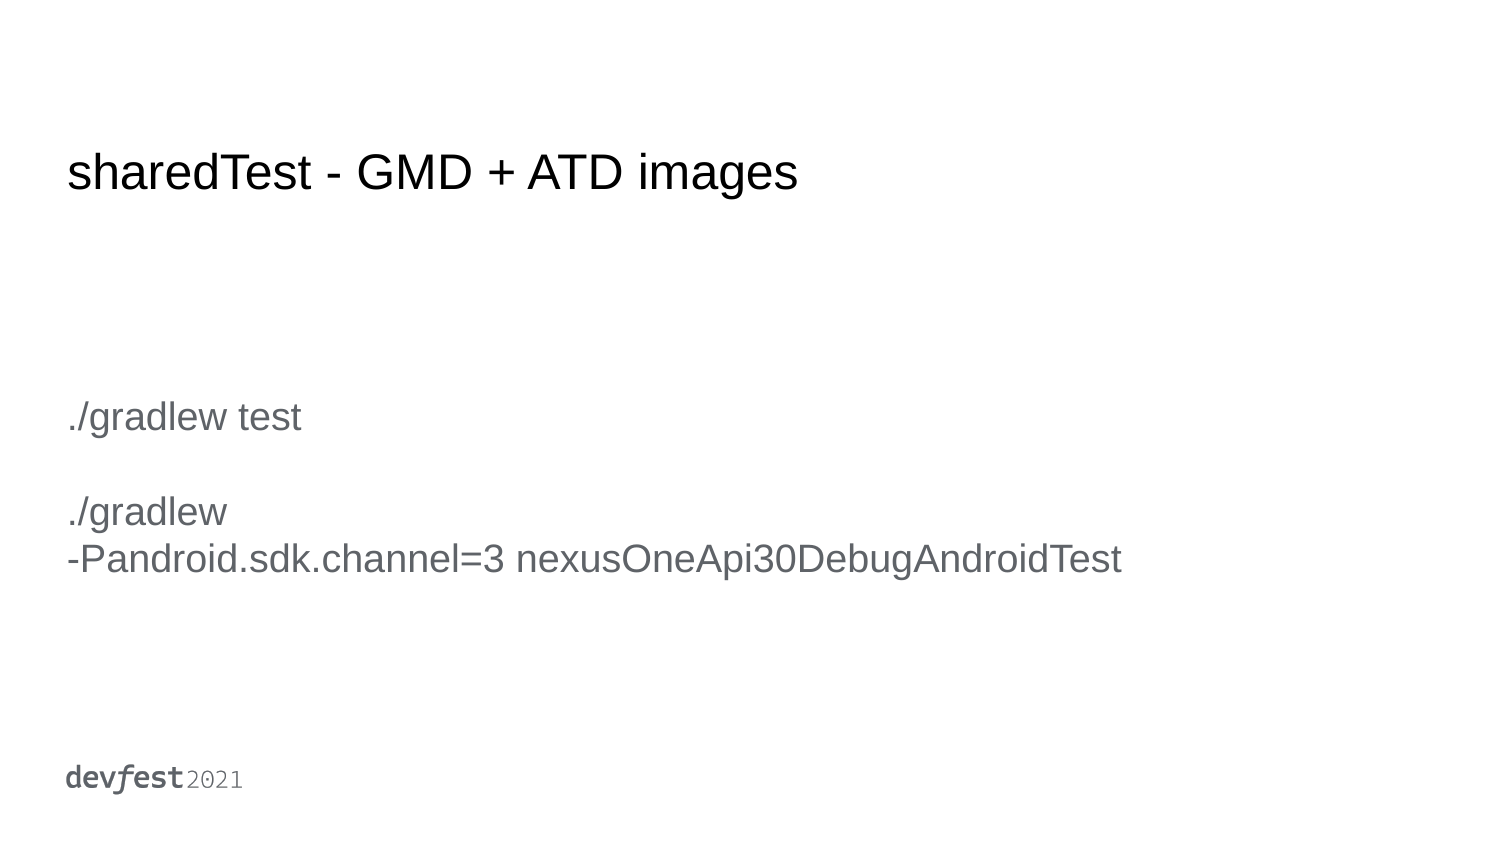

# sharedTest - GMD + ATD images
./gradlew test

./gradlew
-Pandroid.sdk.channel=3 nexusOneApi30DebugAndroidTest